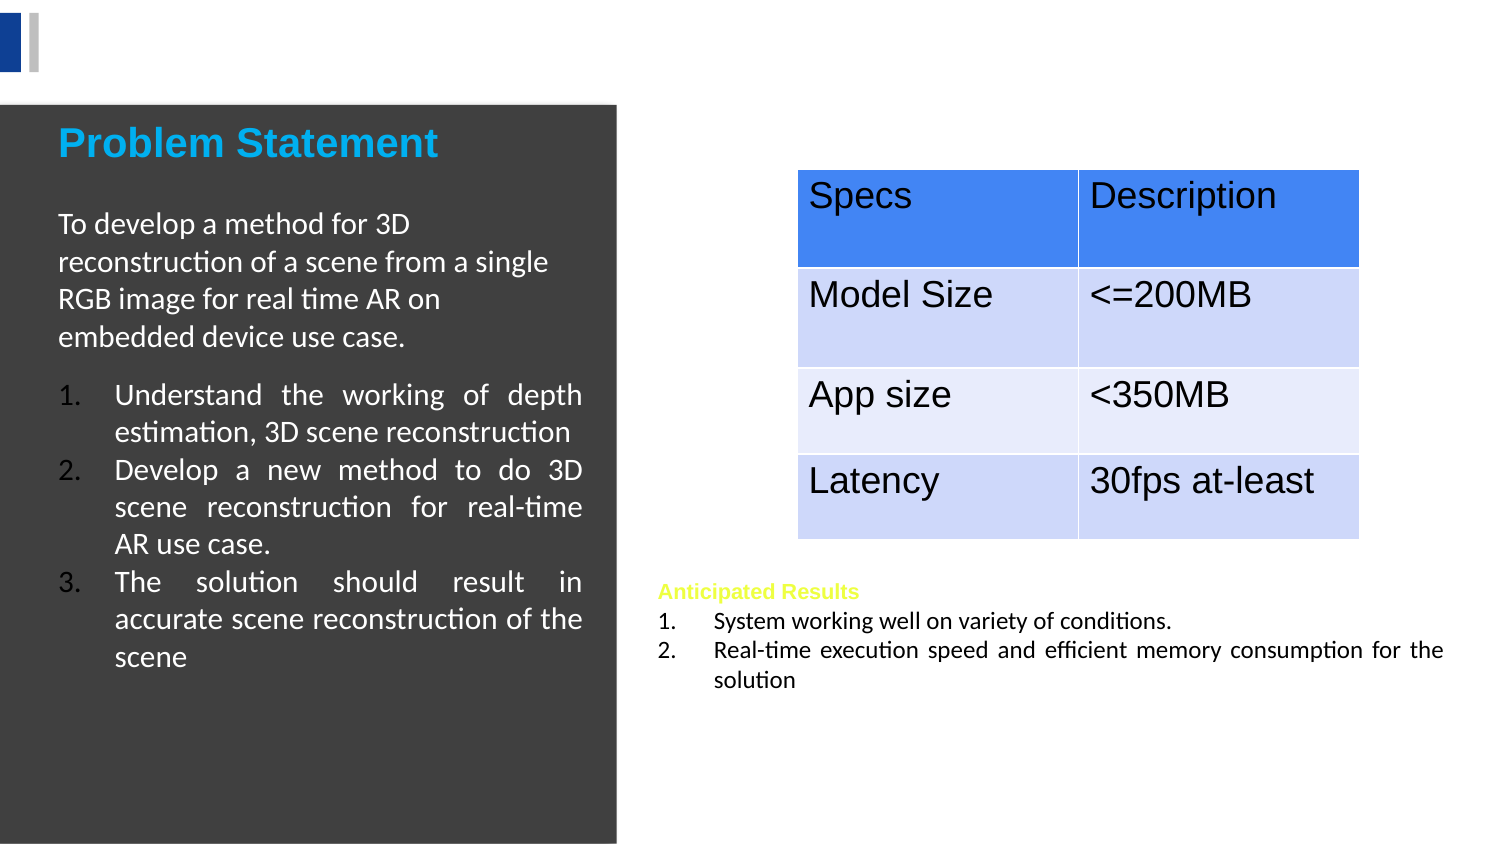

Problem Statement

To develop a method for 3D reconstruction of a scene from a single RGB image for real time AR on embedded device use case.

Understand the working of depth estimation, 3D scene reconstruction
Develop a new method to do 3D scene reconstruction for real-time AR use case.
The solution should result in accurate scene reconstruction of the scene

| Specs | Description |
| --- | --- |
| Model Size | <=200MB |
| App size | <350MB |
| Latency | 30fps at-least |
Anticipated Results
System working well on variety of conditions.
Real-time execution speed and efficient memory consumption for the solution